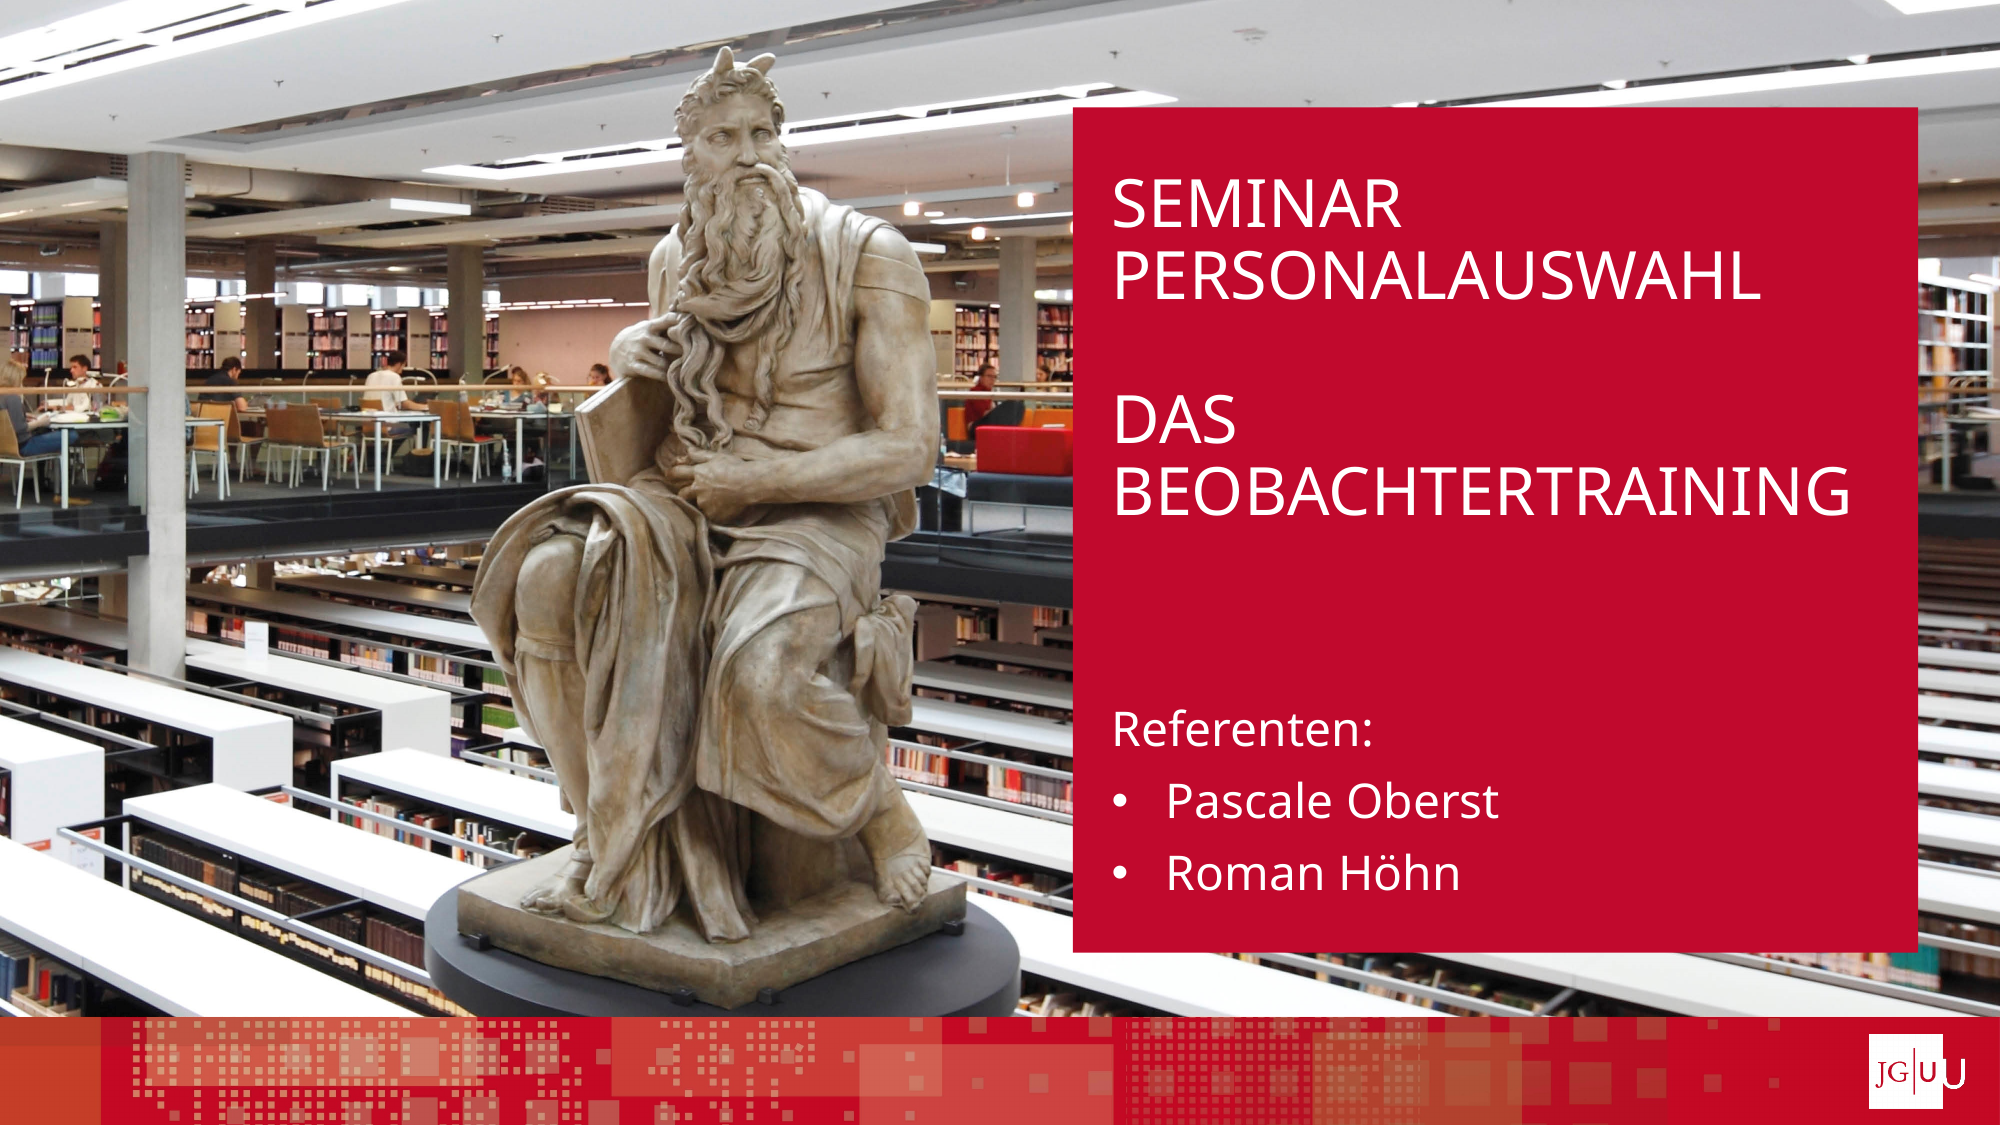

# Seminar Personalauswahl Das Beobachtertraining
Referenten:
Pascale Oberst
Roman Höhn